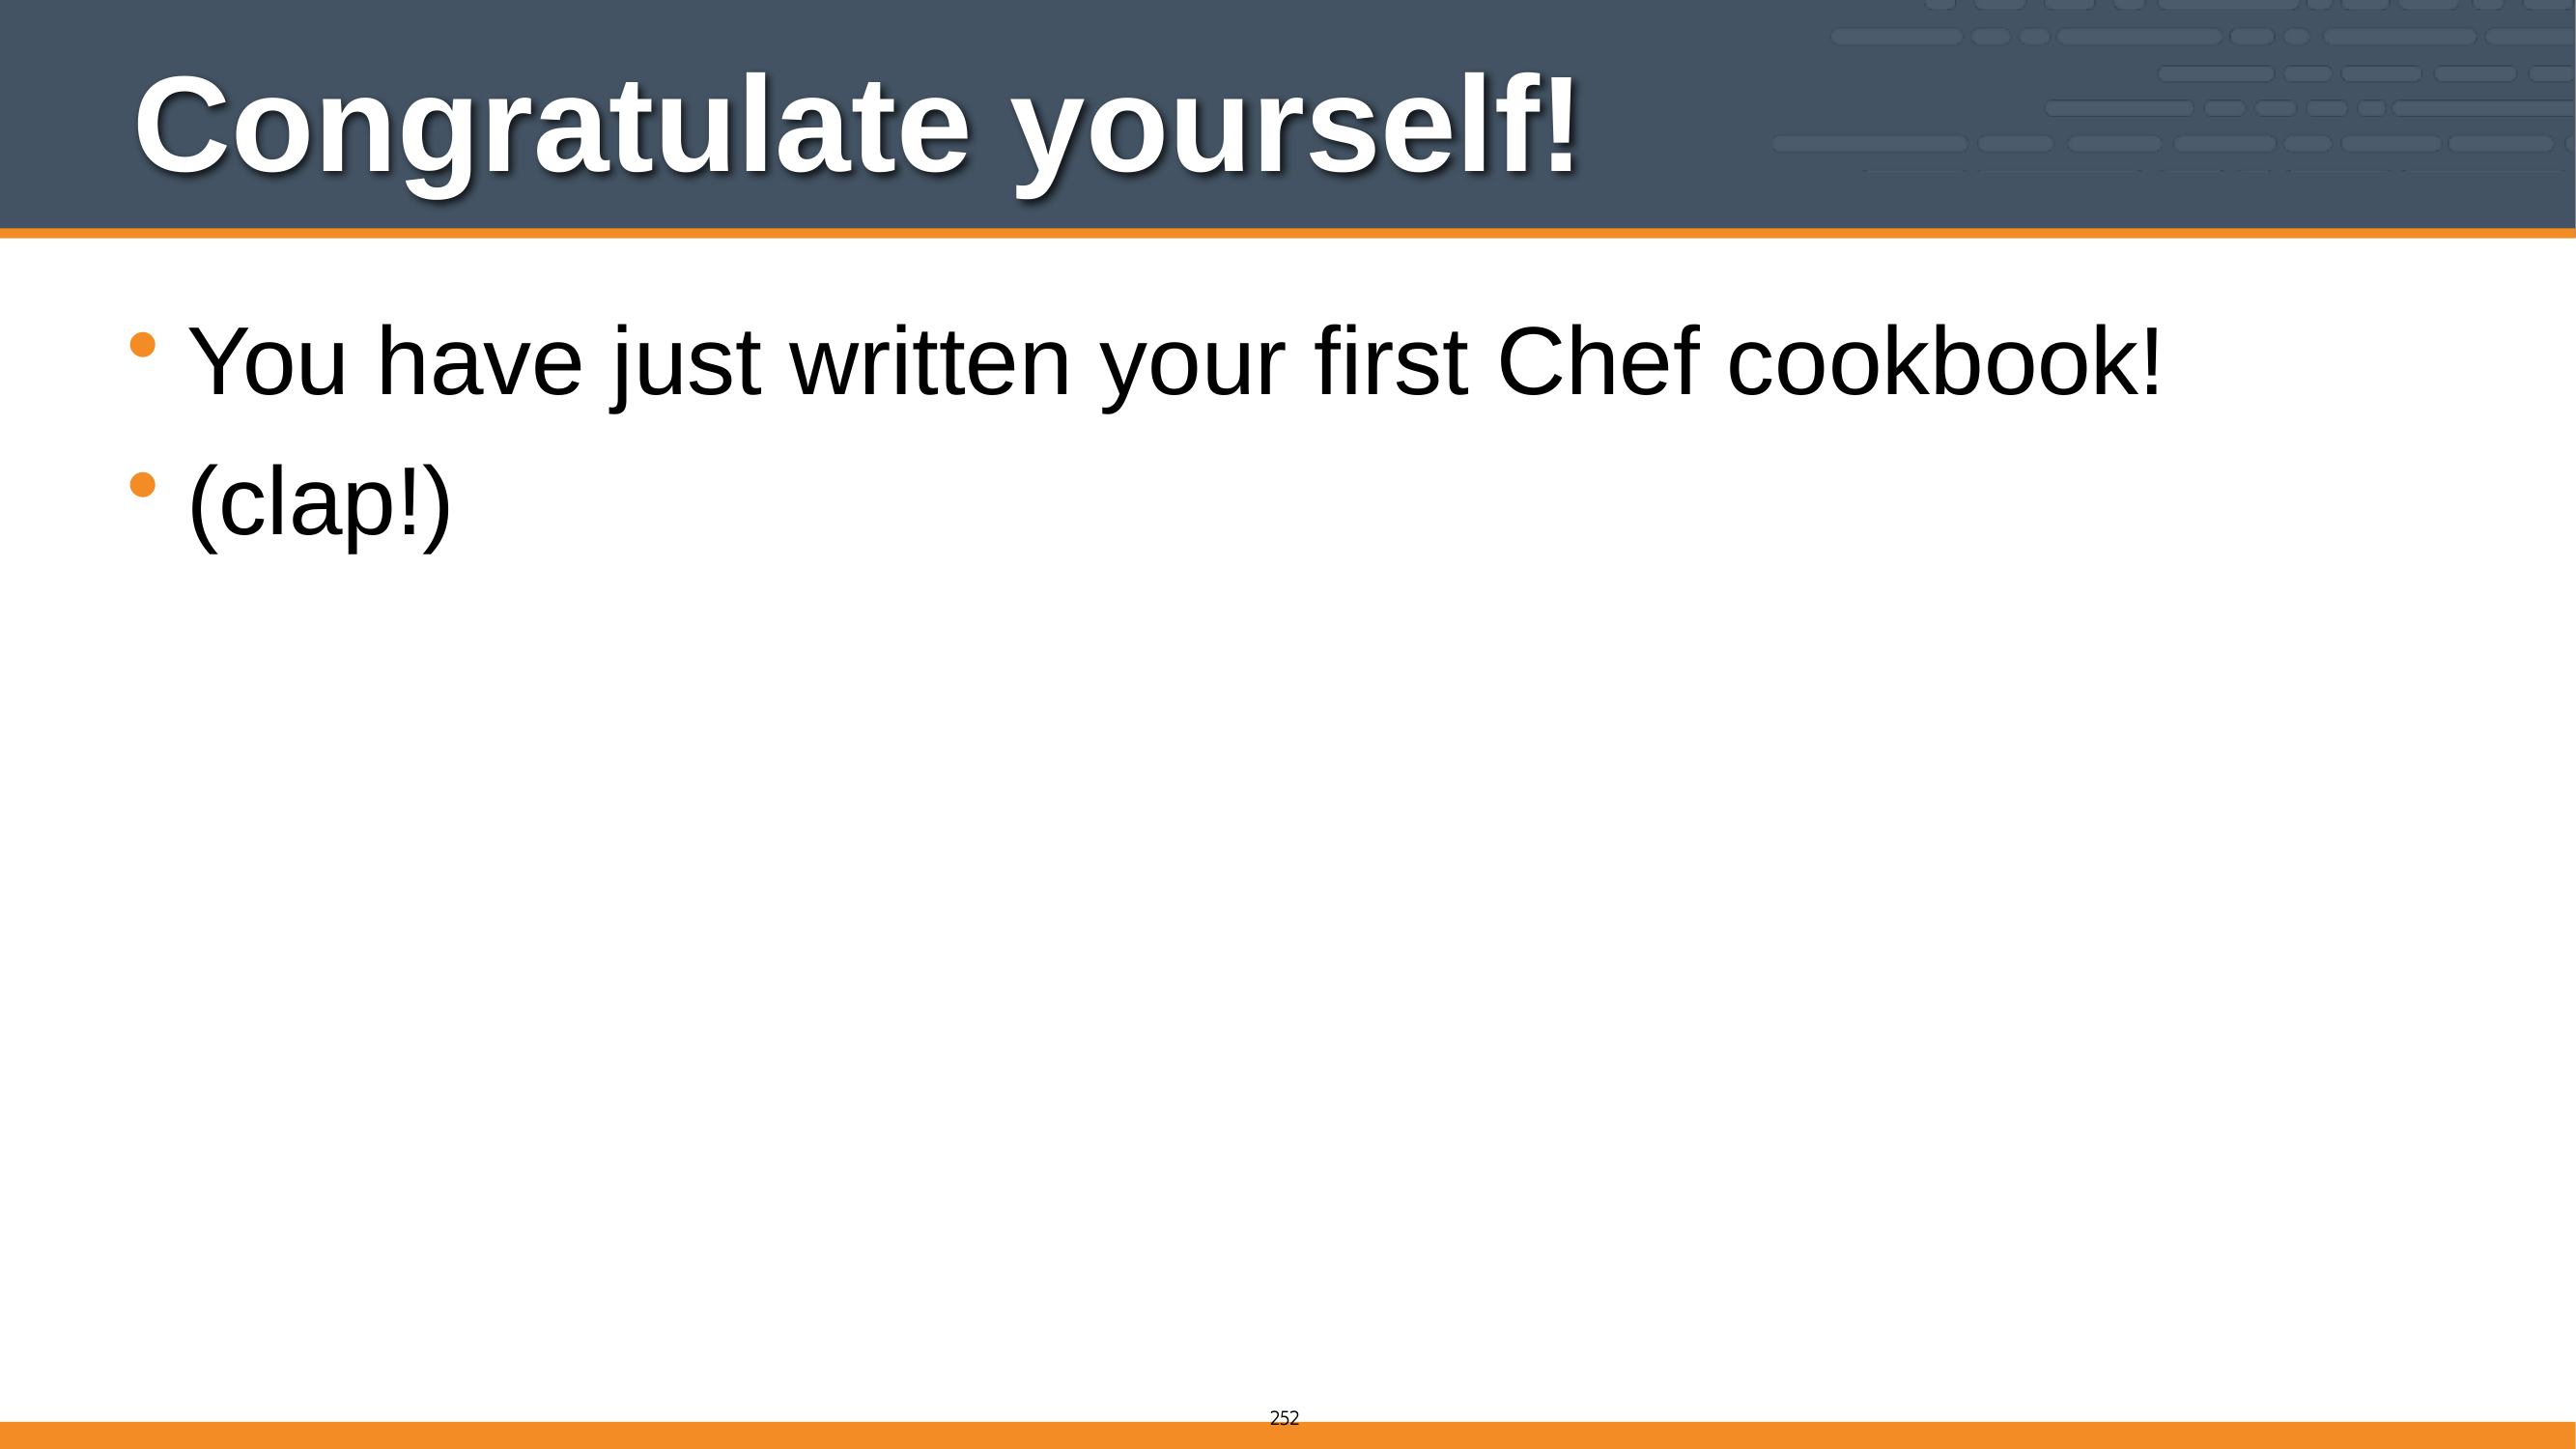

# Congratulate yourself!
You have just written your first Chef cookbook!
(clap!)
252